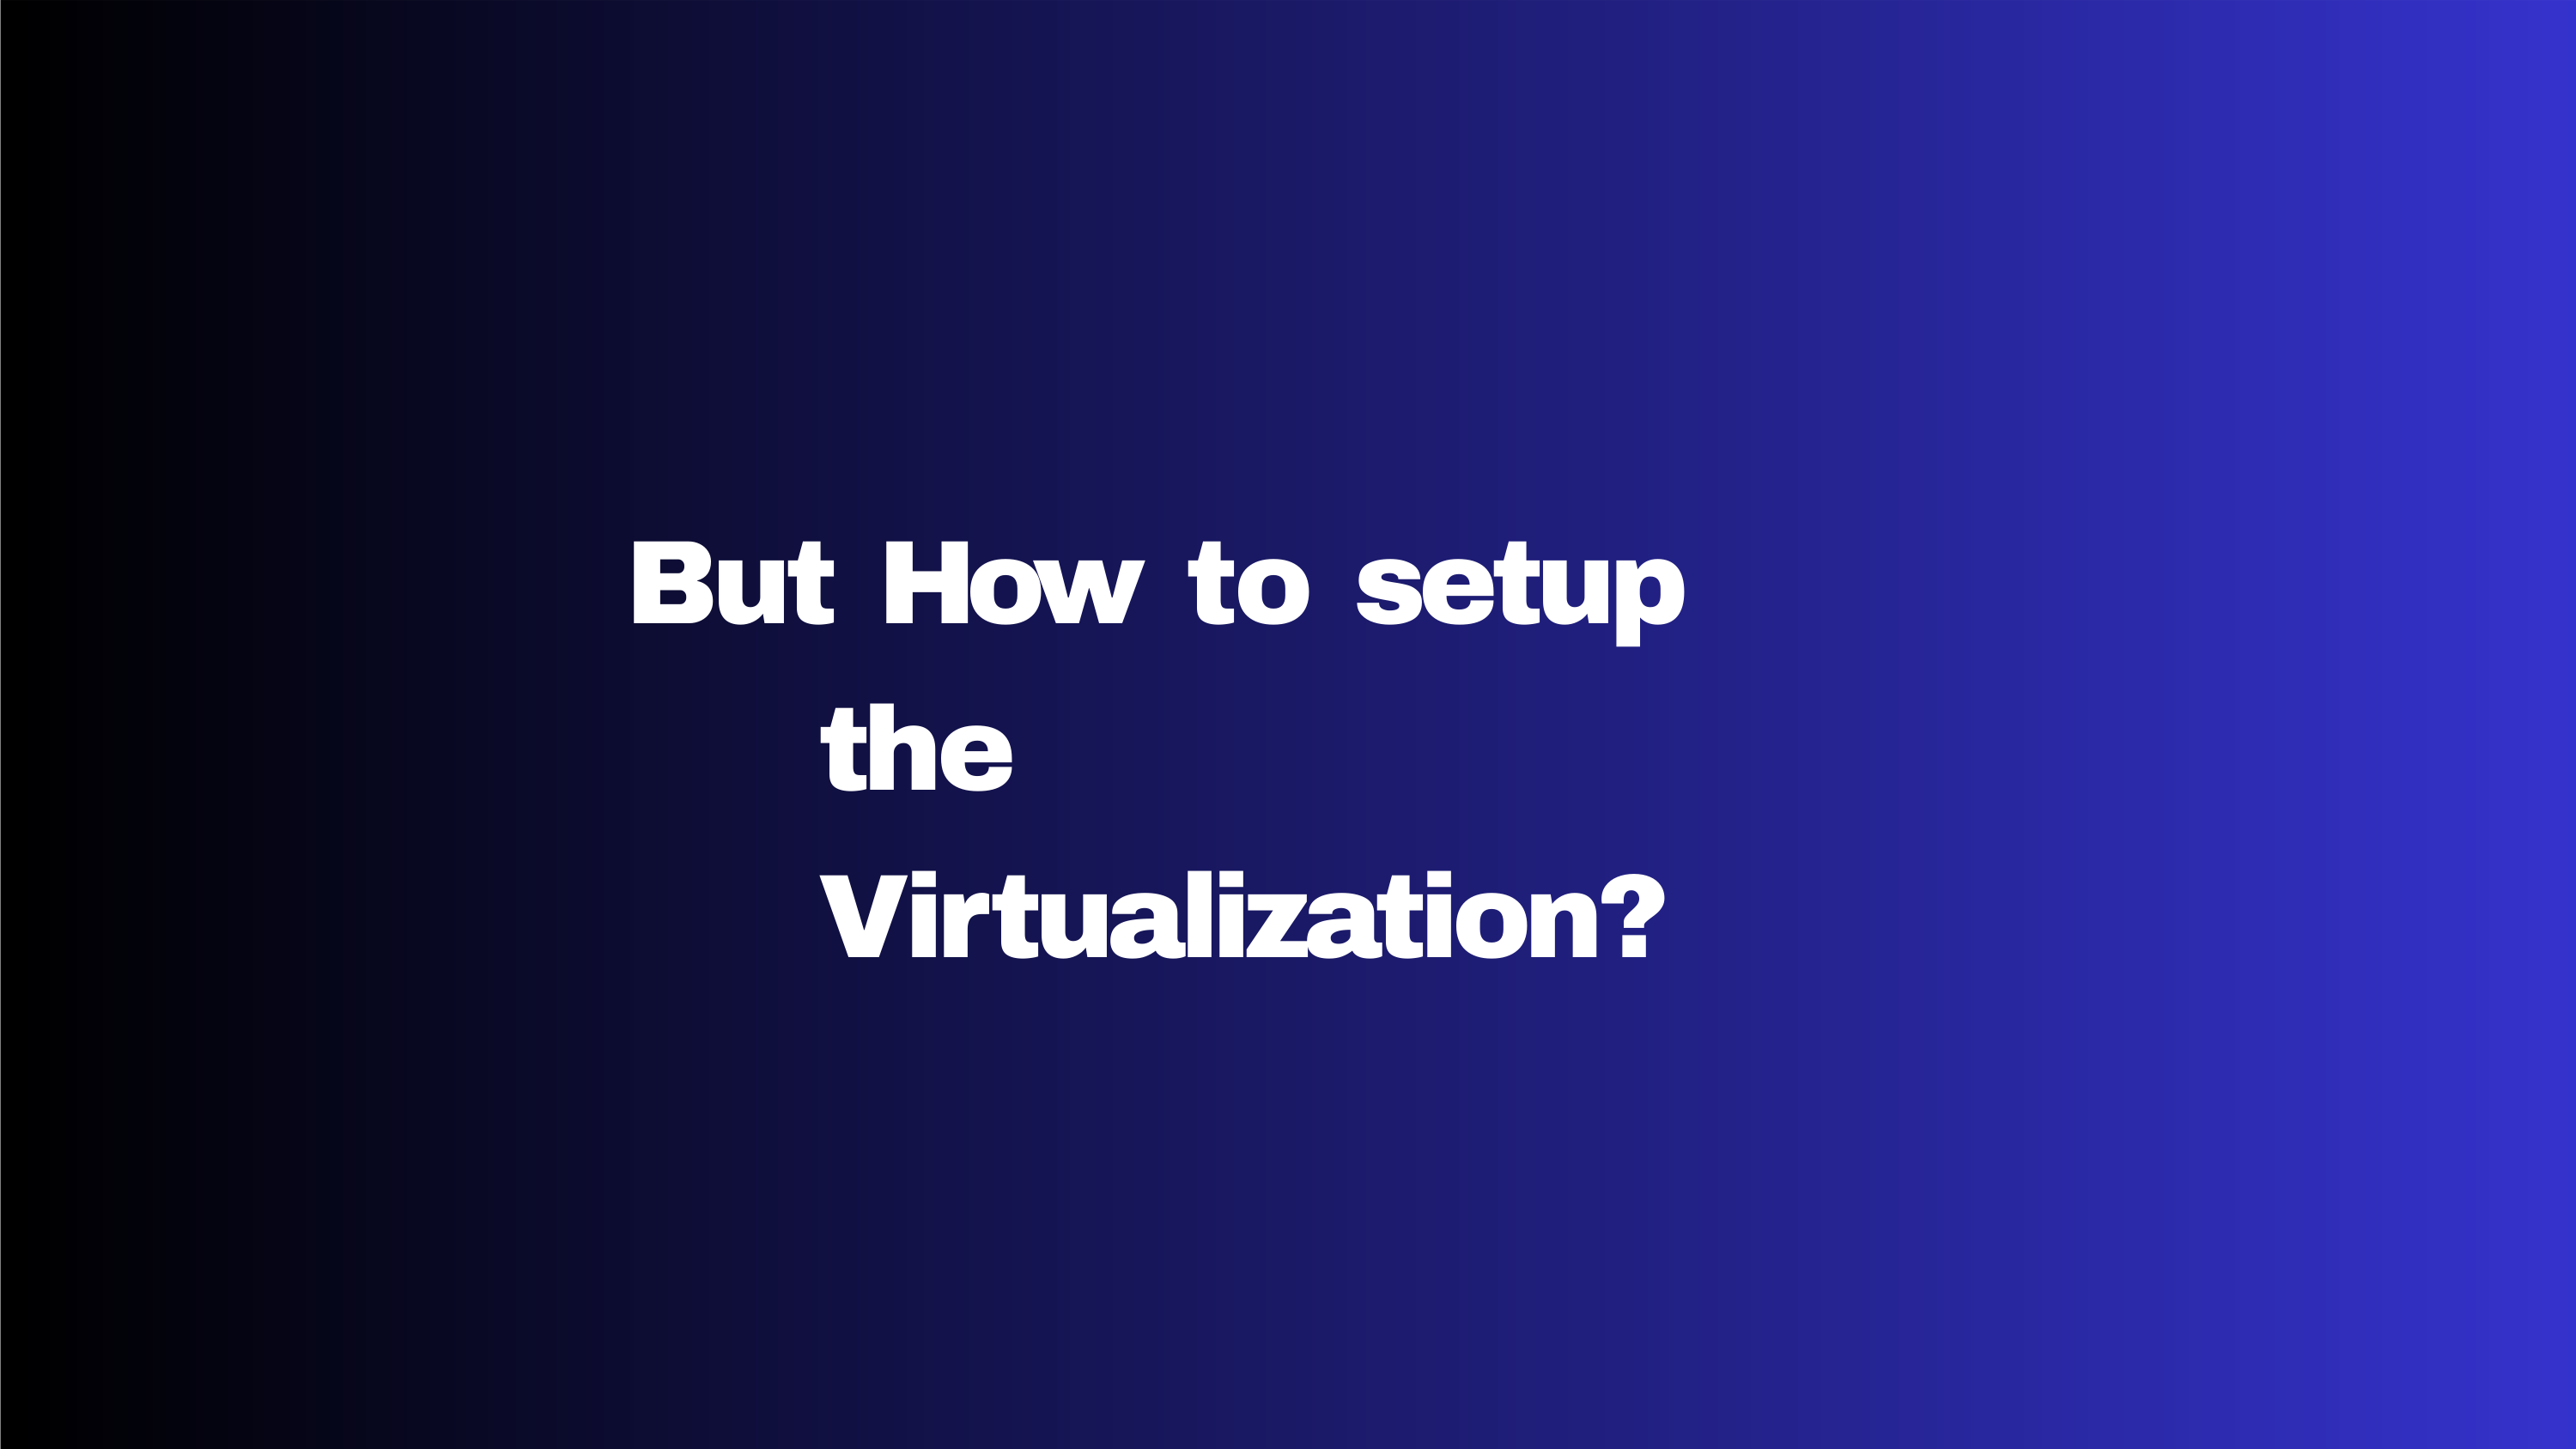

# But How to setup the Virtualization?